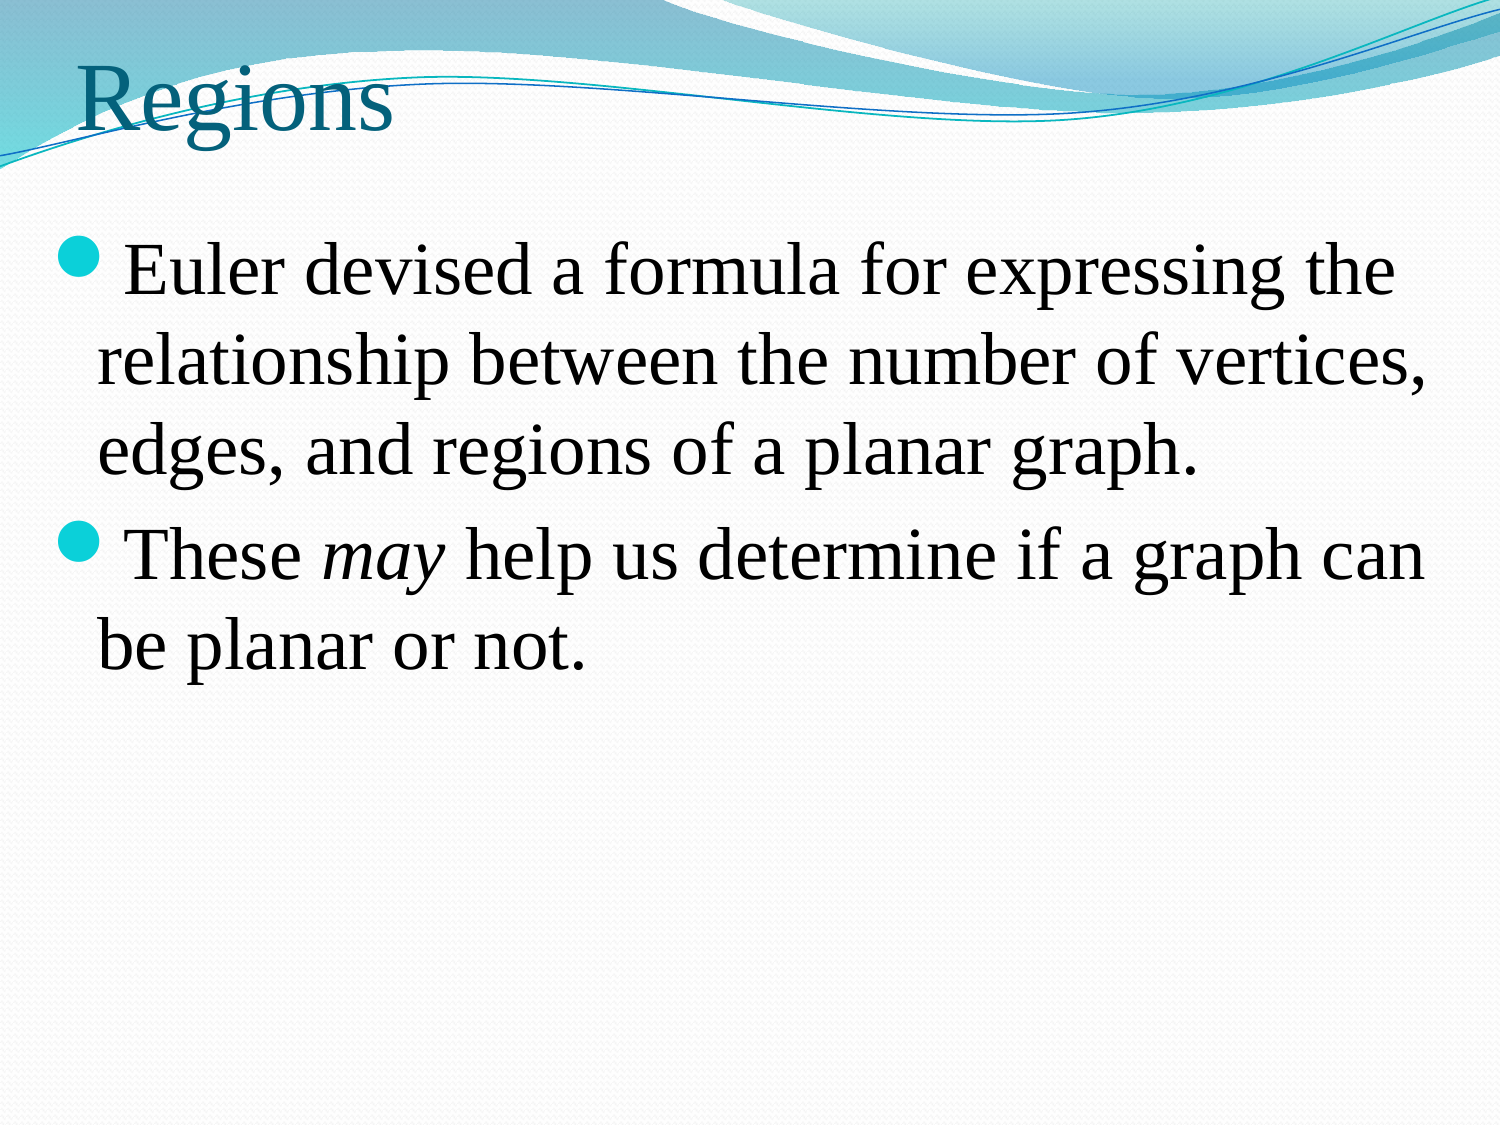

# Regions
Euler devised a formula for expressing the relationship between the number of vertices, edges, and regions of a planar graph.
These may help us determine if a graph can be planar or not.